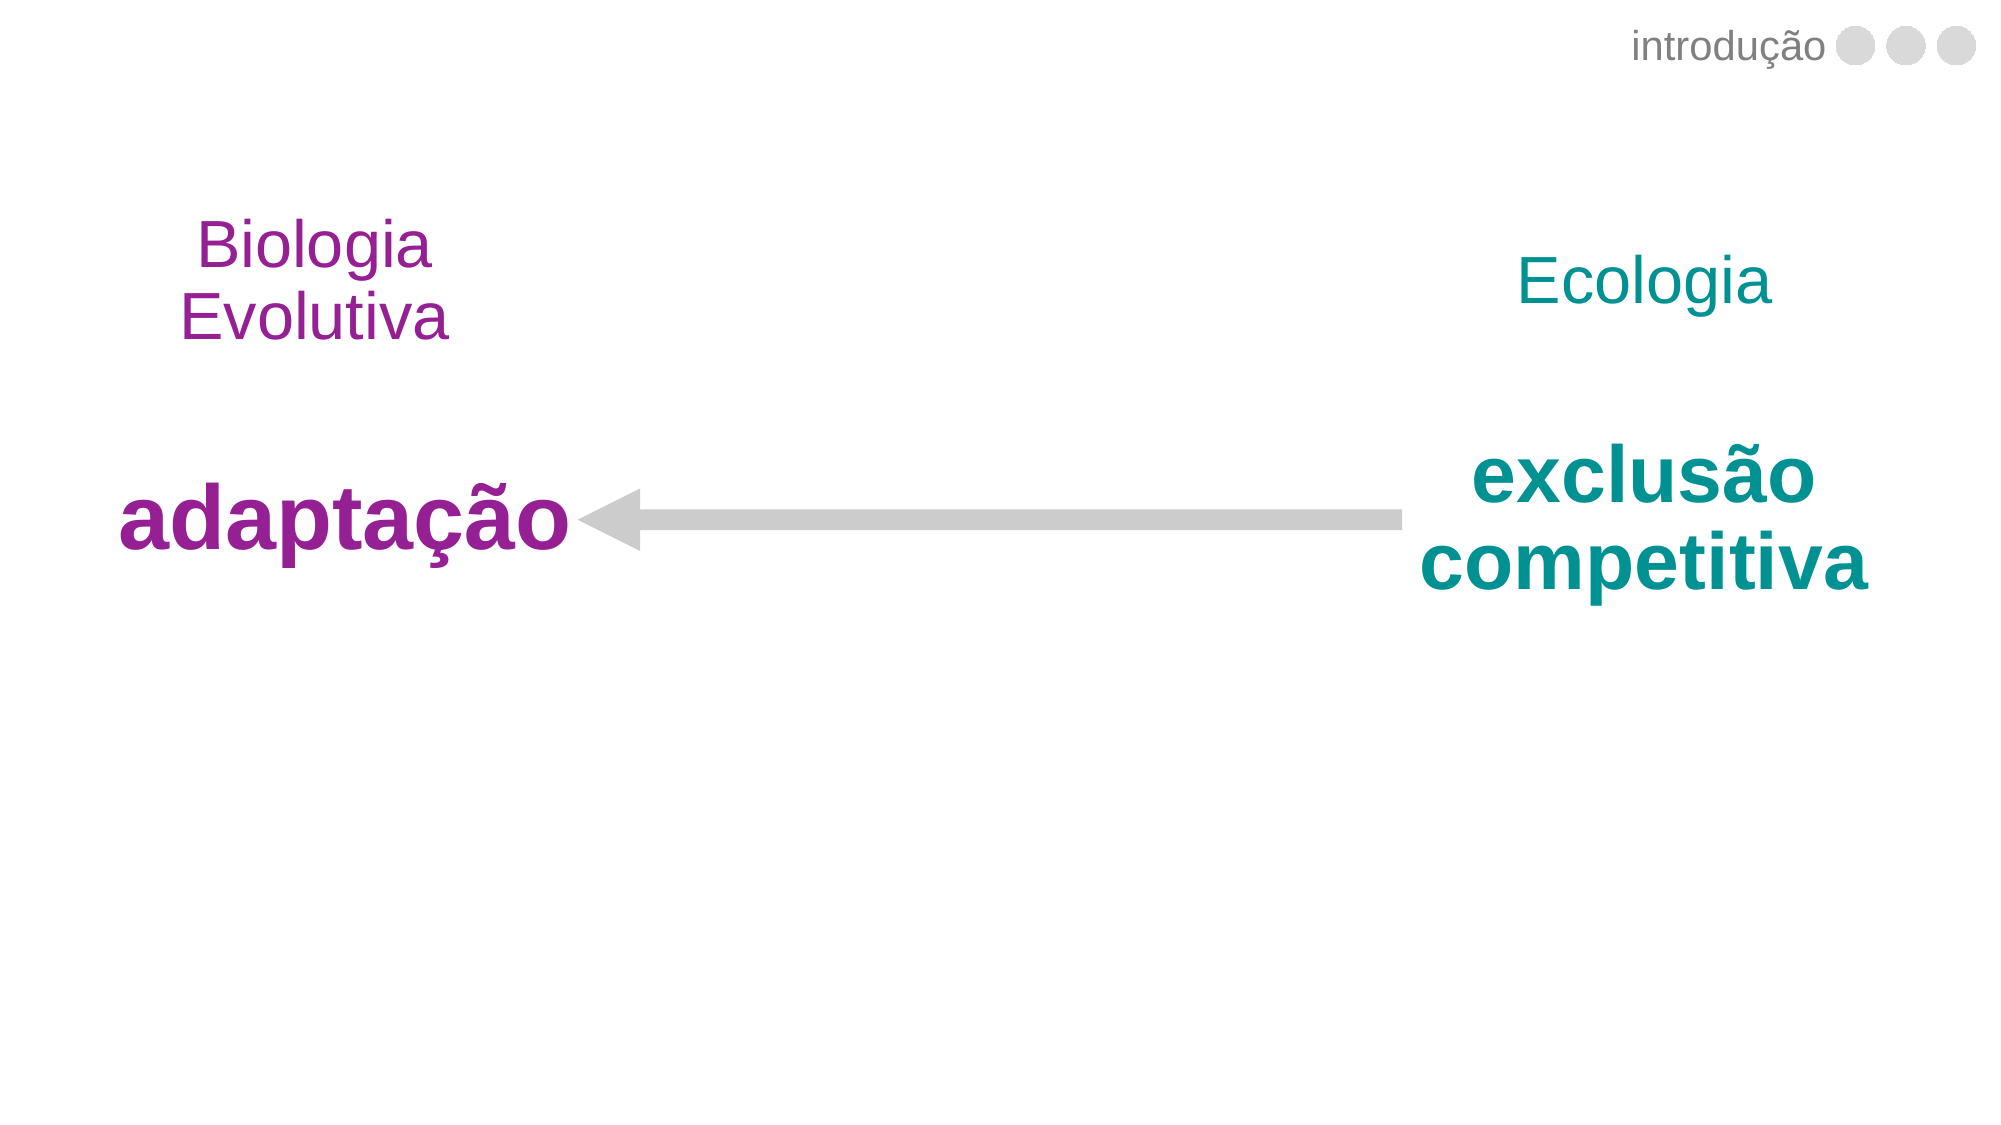

introdução

Ecologia
Biologia Evolutiva
adaptação
exclusão competitiva